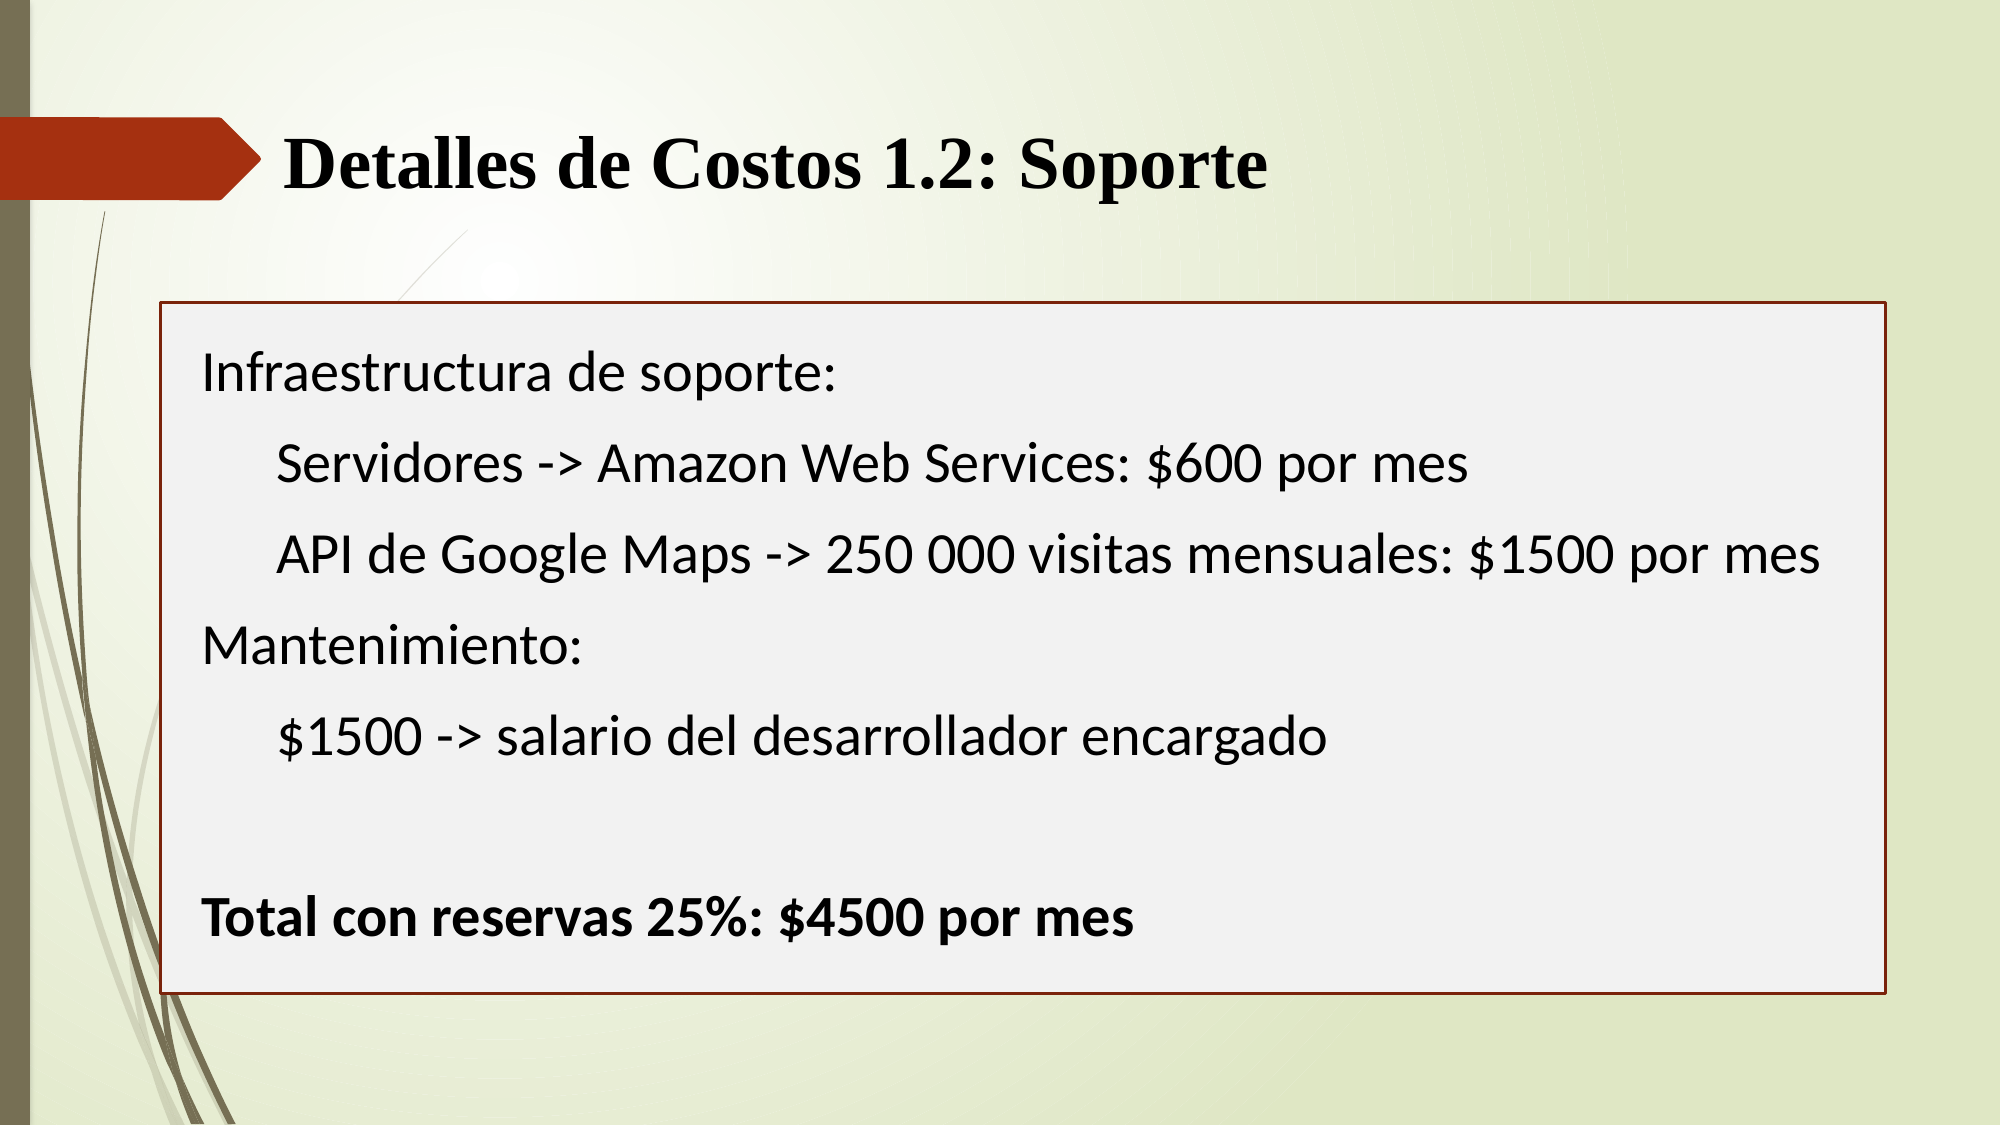

# Detalles de Costos 1.2: Soporte

Infraestructura de soporte:
Servidores -> Amazon Web Services: $600 por mes
API de Google Maps -> 250 000 visitas mensuales: $1500 por mes
Mantenimiento:
$1500 -> salario del desarrollador encargado

Total con reservas 25%: $4500 por mes